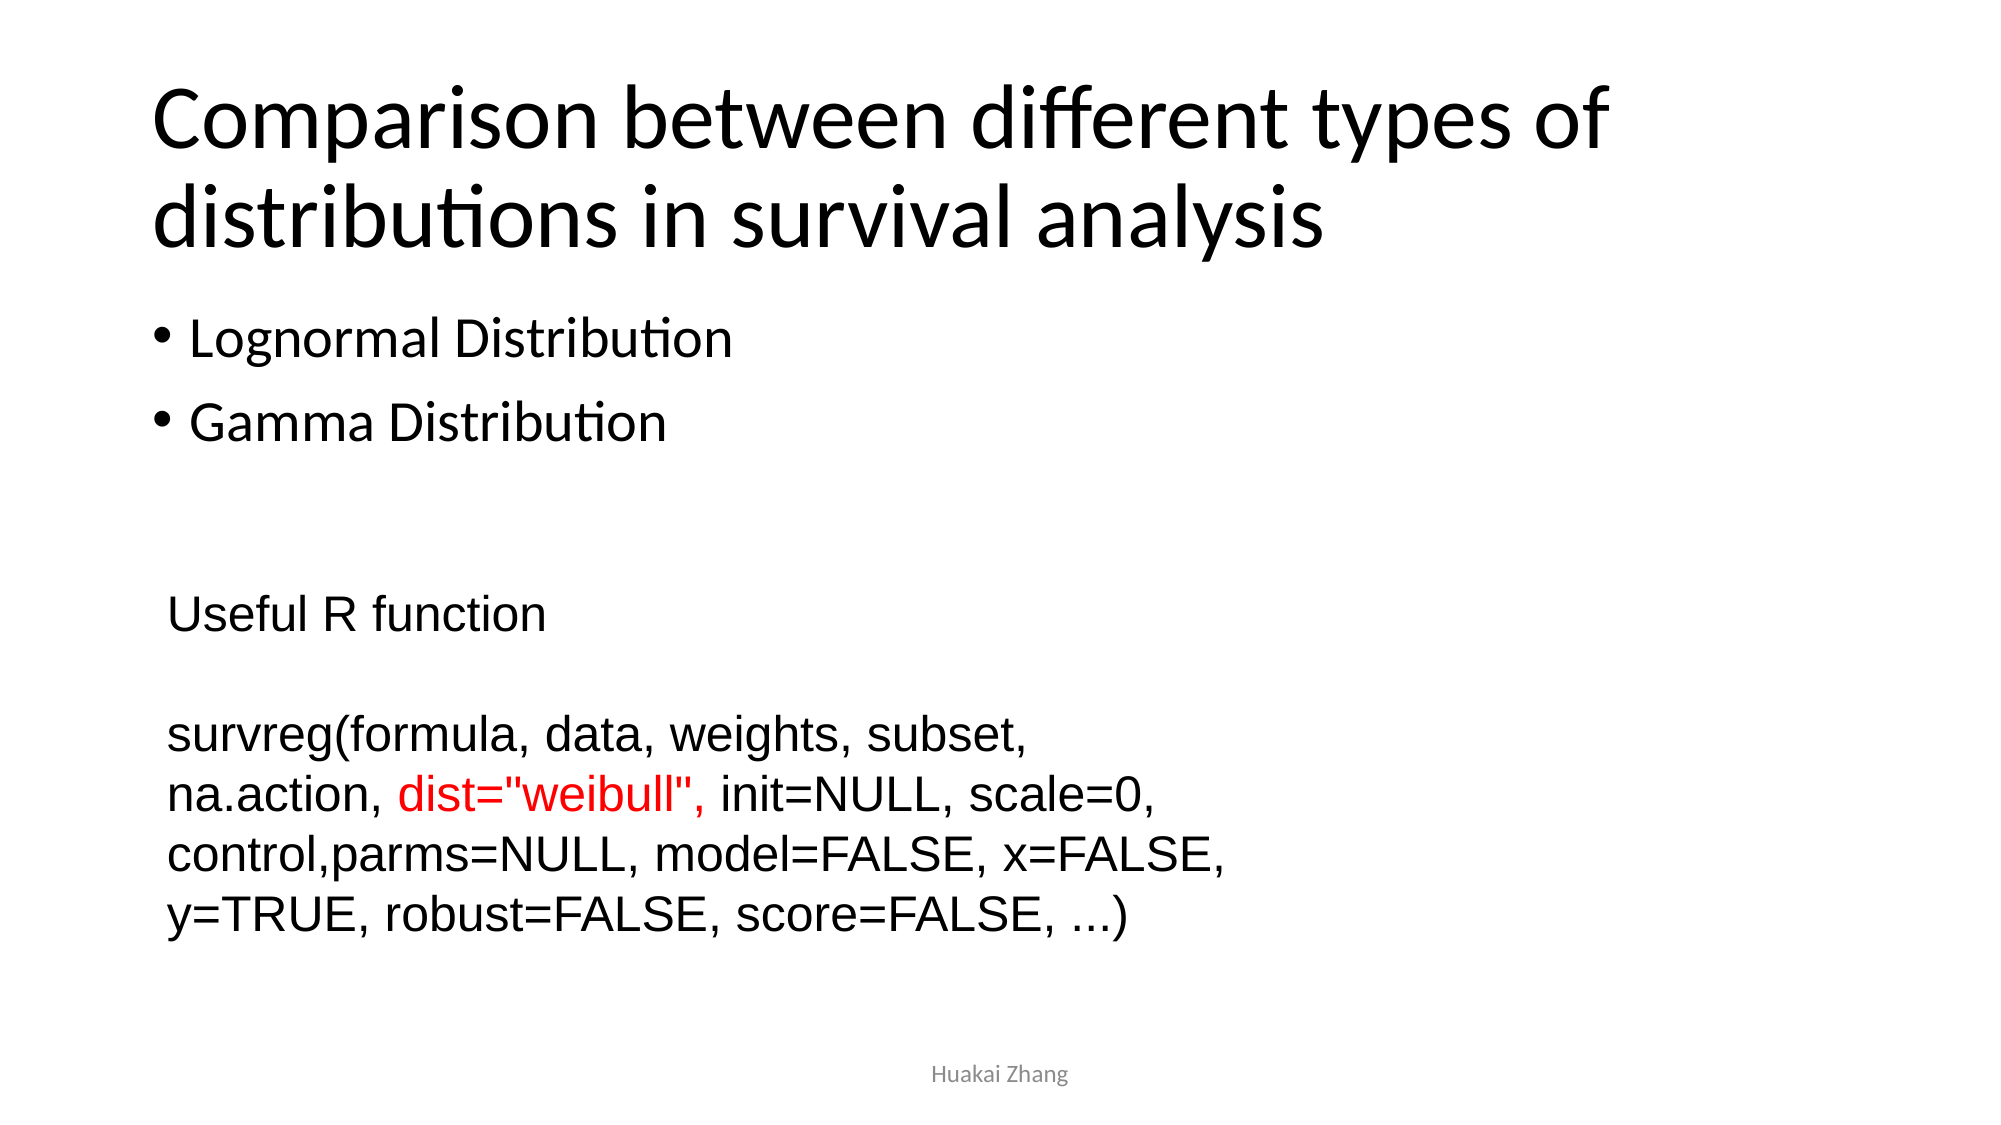

# Comparison between different types of distributions in survival analysis
Lognormal Distribution
Gamma Distribution

Useful R function

survreg(formula, data, weights, subset, na.action, dist="weibull", init=NULL, scale=0, control,parms=NULL, model=FALSE, x=FALSE, y=TRUE, robust=FALSE, score=FALSE, ...)
Huakai Zhang